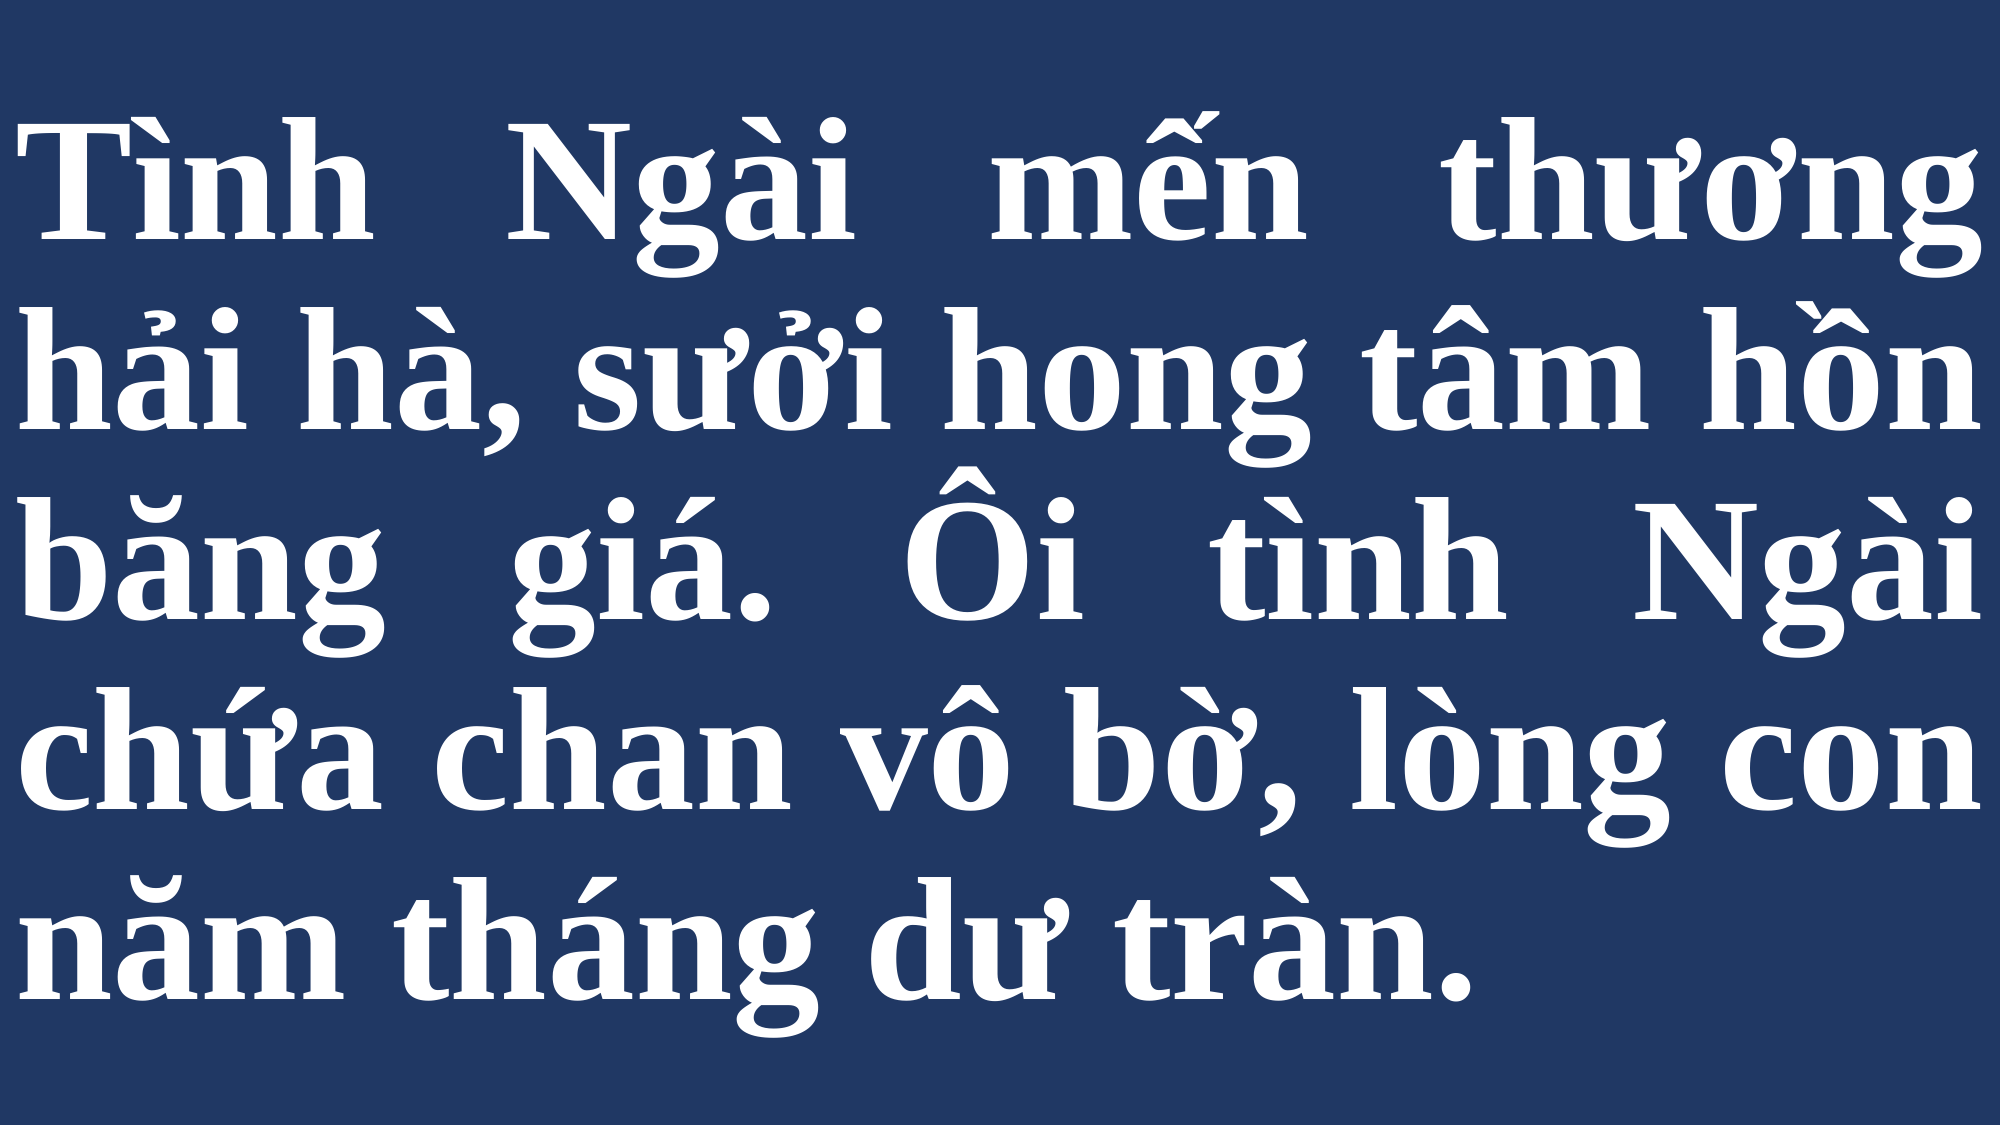

# Tình Ngài mến thương hải hà, sưởi hong tâm hồn băng giá. Ôi tình Ngài chứa chan vô bờ, lòng con năm tháng dư tràn.